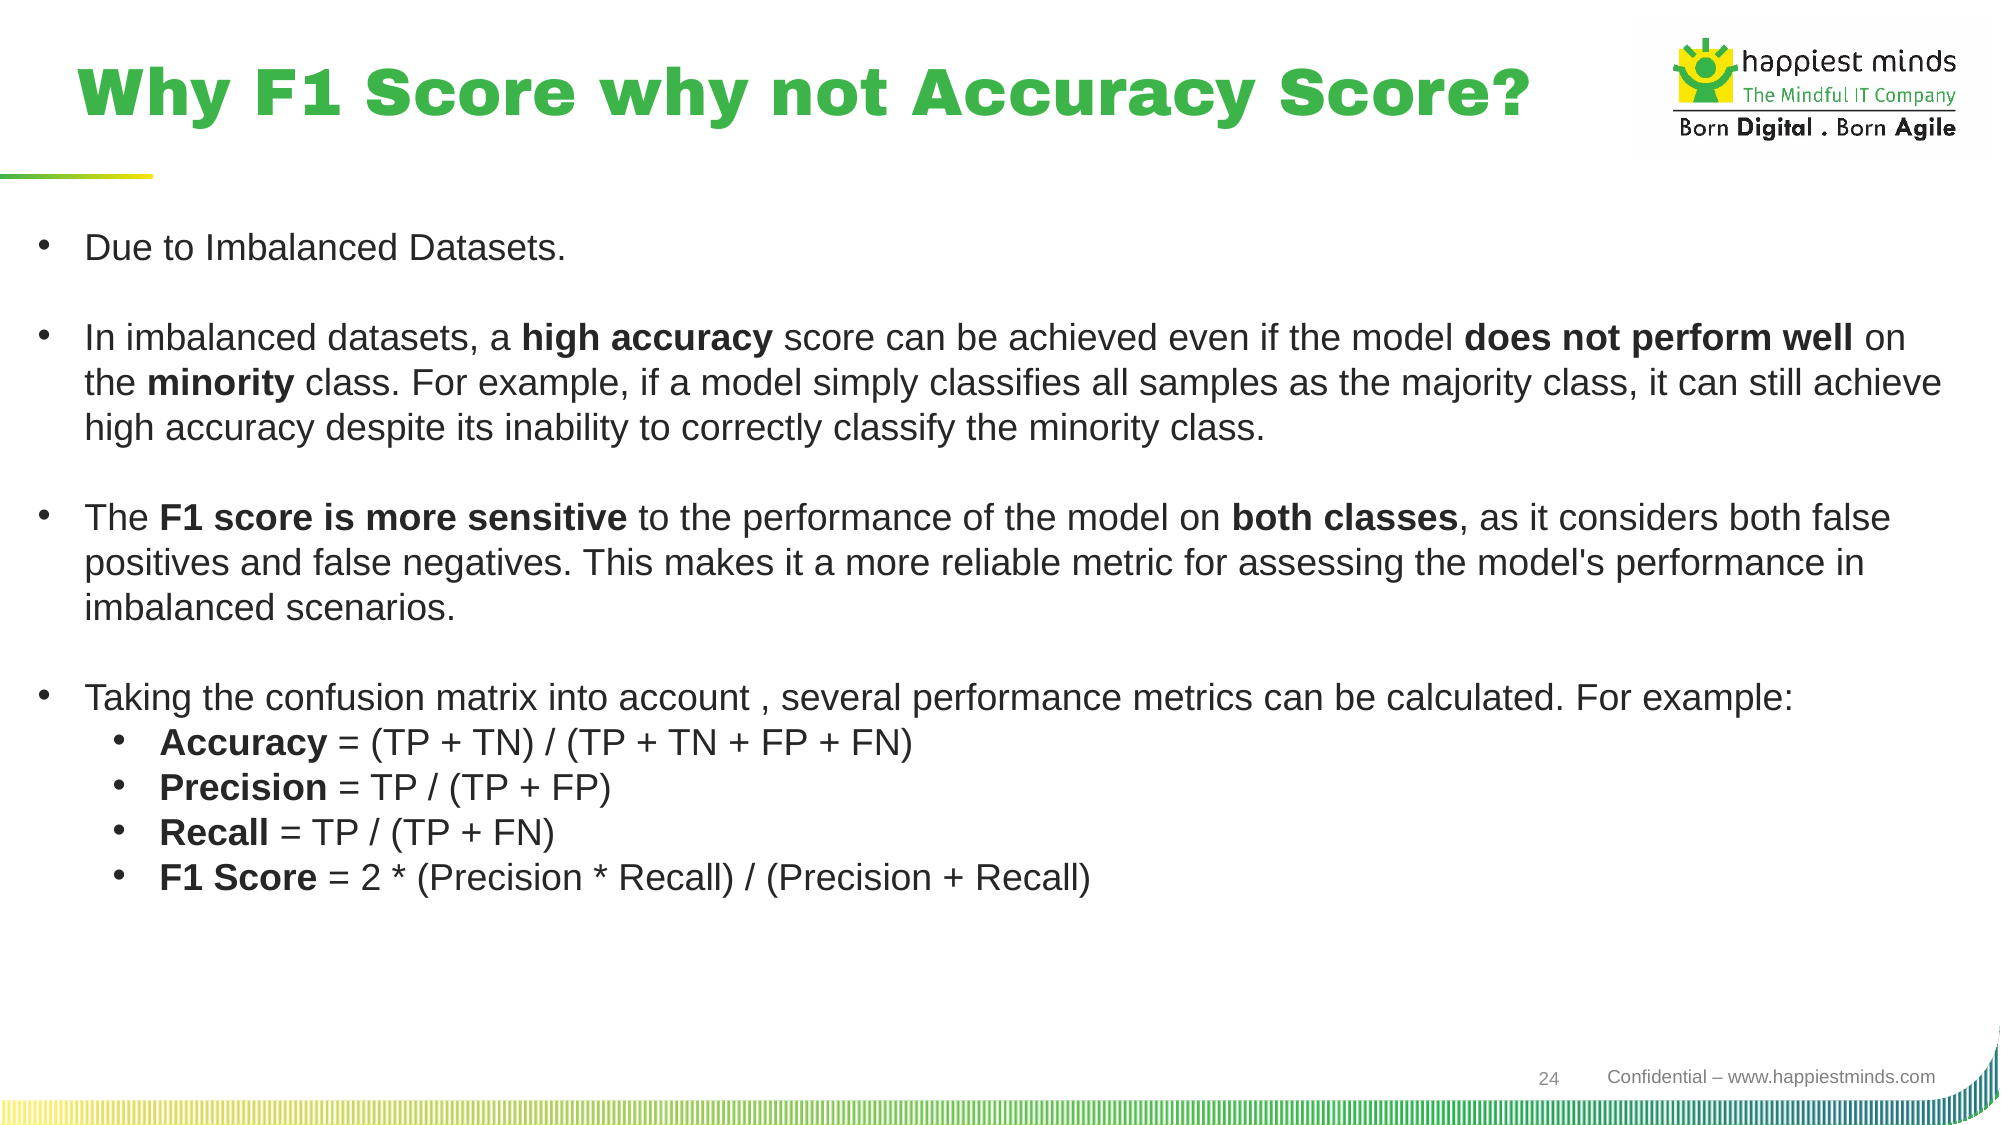

Why F1 Score why not Accuracy Score?
Due to Imbalanced Datasets.

In imbalanced datasets, a high accuracy score can be achieved even if the model does not perform well on the minority class. For example, if a model simply classifies all samples as the majority class, it can still achieve high accuracy despite its inability to correctly classify the minority class.

The F1 score is more sensitive to the performance of the model on both classes, as it considers both false positives and false negatives. This makes it a more reliable metric for assessing the model's performance in imbalanced scenarios.

Taking the confusion matrix into account , several performance metrics can be calculated. For example:
Accuracy = (TP + TN) / (TP + TN + FP + FN)
Precision = TP / (TP + FP)
Recall = TP / (TP + FN)
F1 Score = 2 * (Precision * Recall) / (Precision + Recall)

24